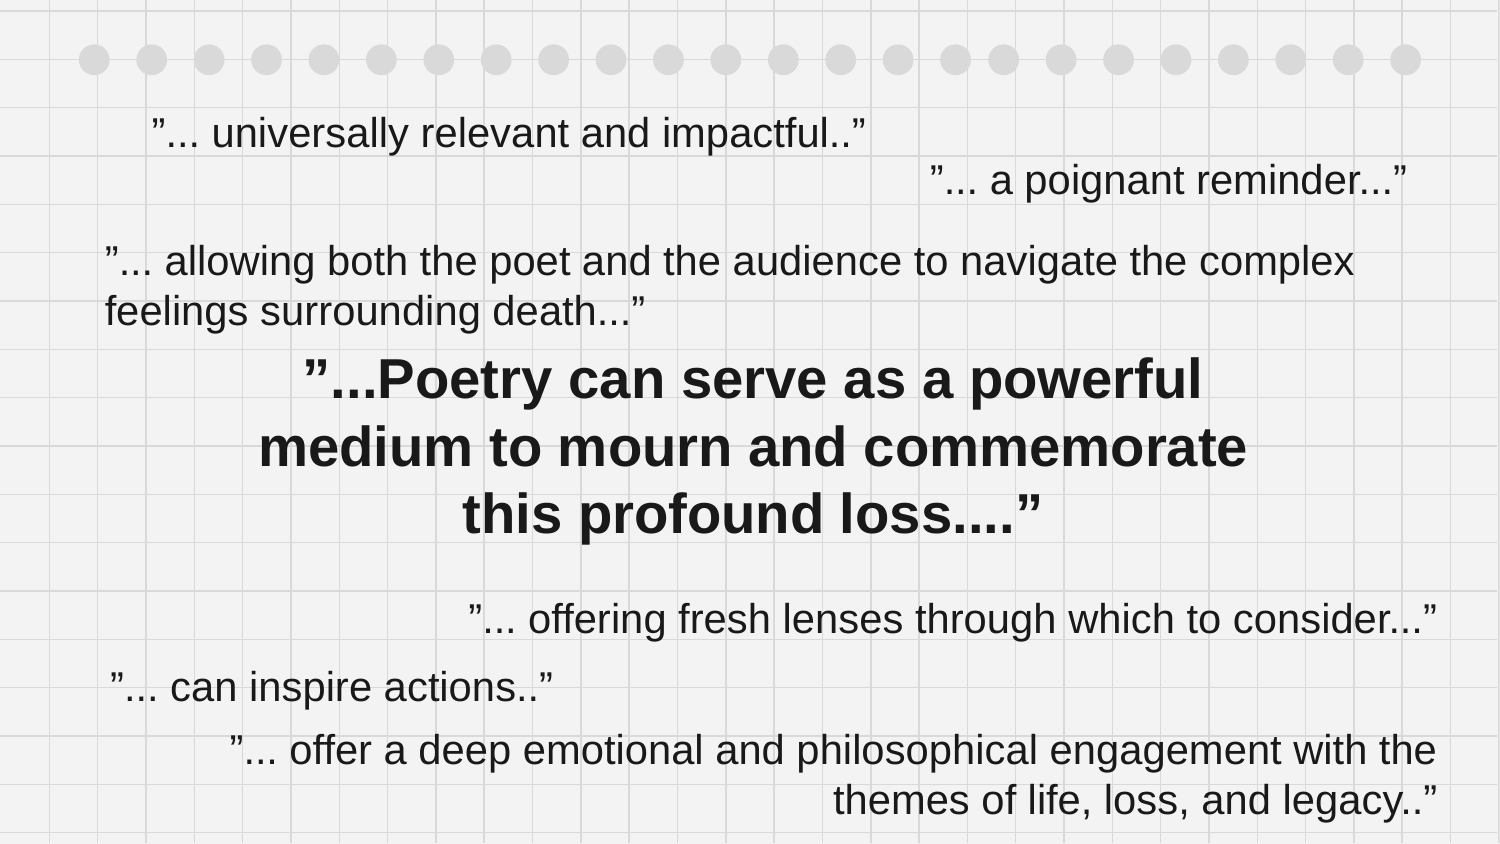

”... universally relevant and impactful..”
”... a poignant reminder...”
”... allowing both the poet and the audience to navigate the complex feelings surrounding death...”
”...Poetry can serve as a powerful medium to mourn and commemorate this profound loss....”
”... offering fresh lenses through which to consider...”
”... can inspire actions..”
”... offer a deep emotional and philosophical engagement with the themes of life, loss, and legacy..”